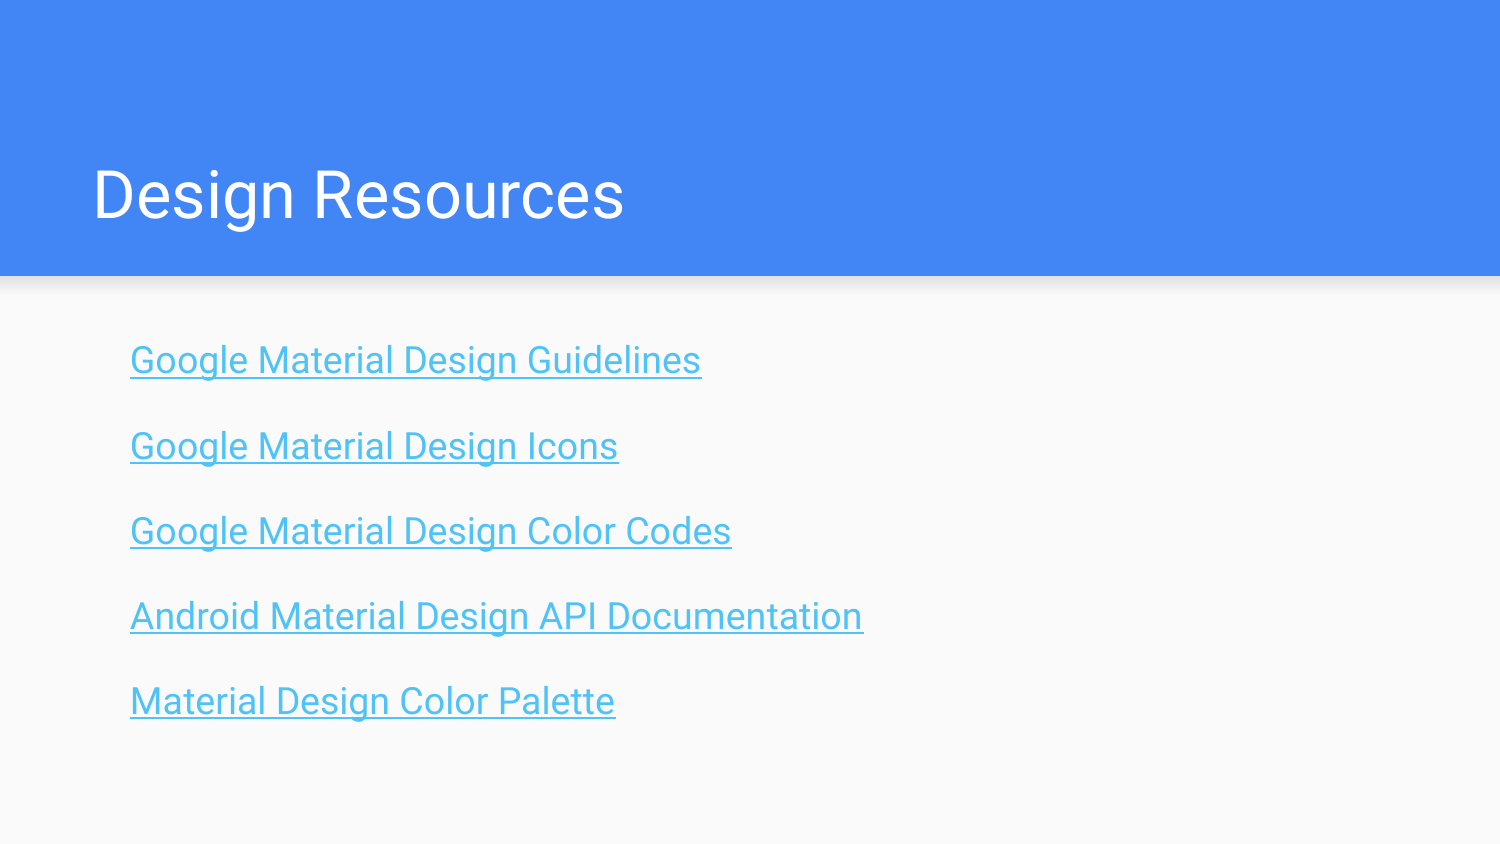

# Design Resources
Google Material Design Guidelines
Google Material Design Icons
Google Material Design Color Codes
Android Material Design API Documentation
Material Design Color Palette